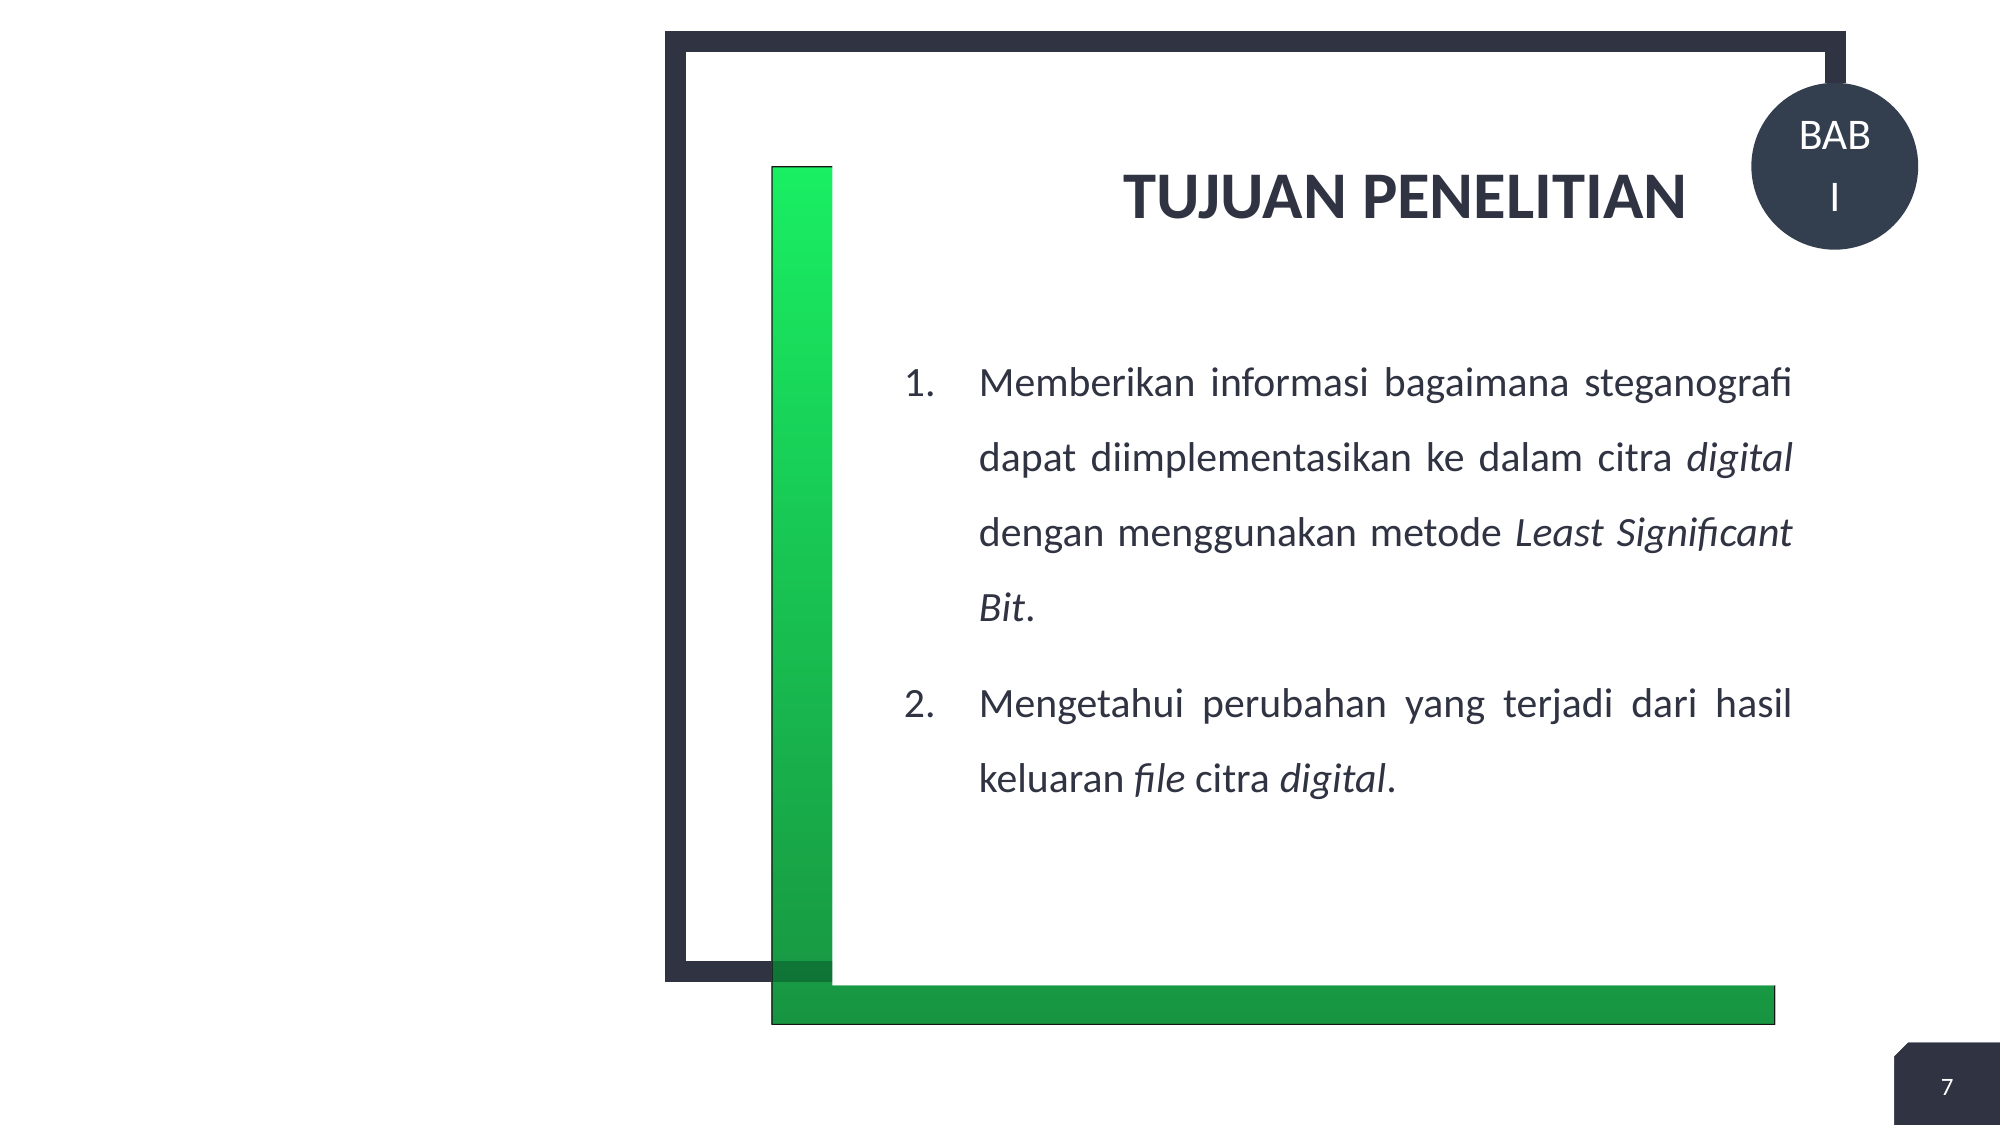

2

+

BAB
I
# TUJUAN PENELITIAN
Memberikan informasi bagaimana steganografi dapat diimplementasikan ke dalam citra digital dengan menggunakan metode Least Significant Bit.
Mengetahui perubahan yang terjadi dari hasil keluaran file citra digital.

7